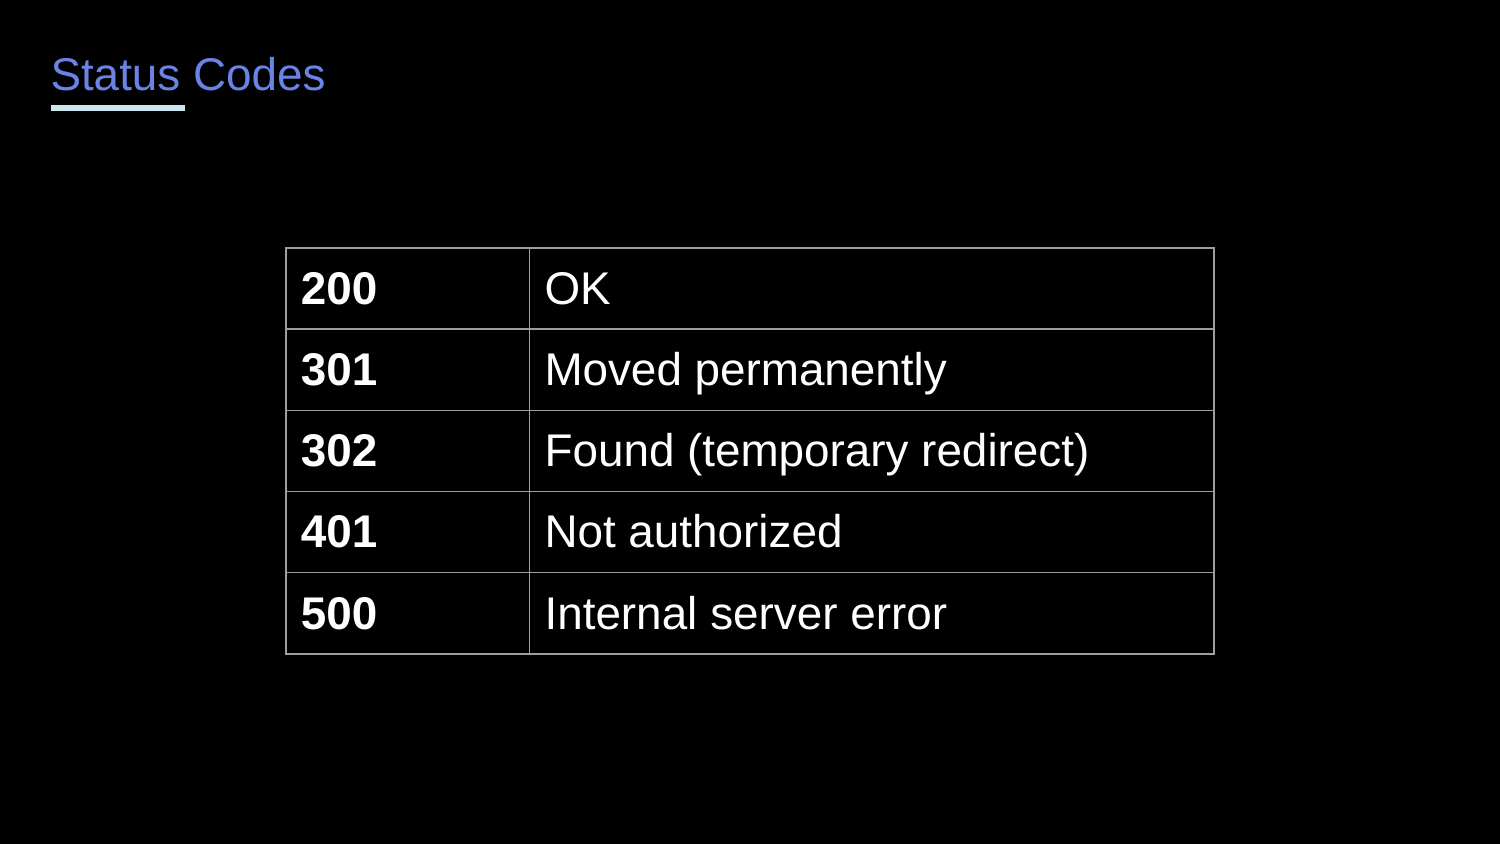

Status Codes
| 200 | OK |
| --- | --- |
| 301 | Moved permanently |
| 302 | Found (temporary redirect) |
| 401 | Not authorized |
| 500 | Internal server error |